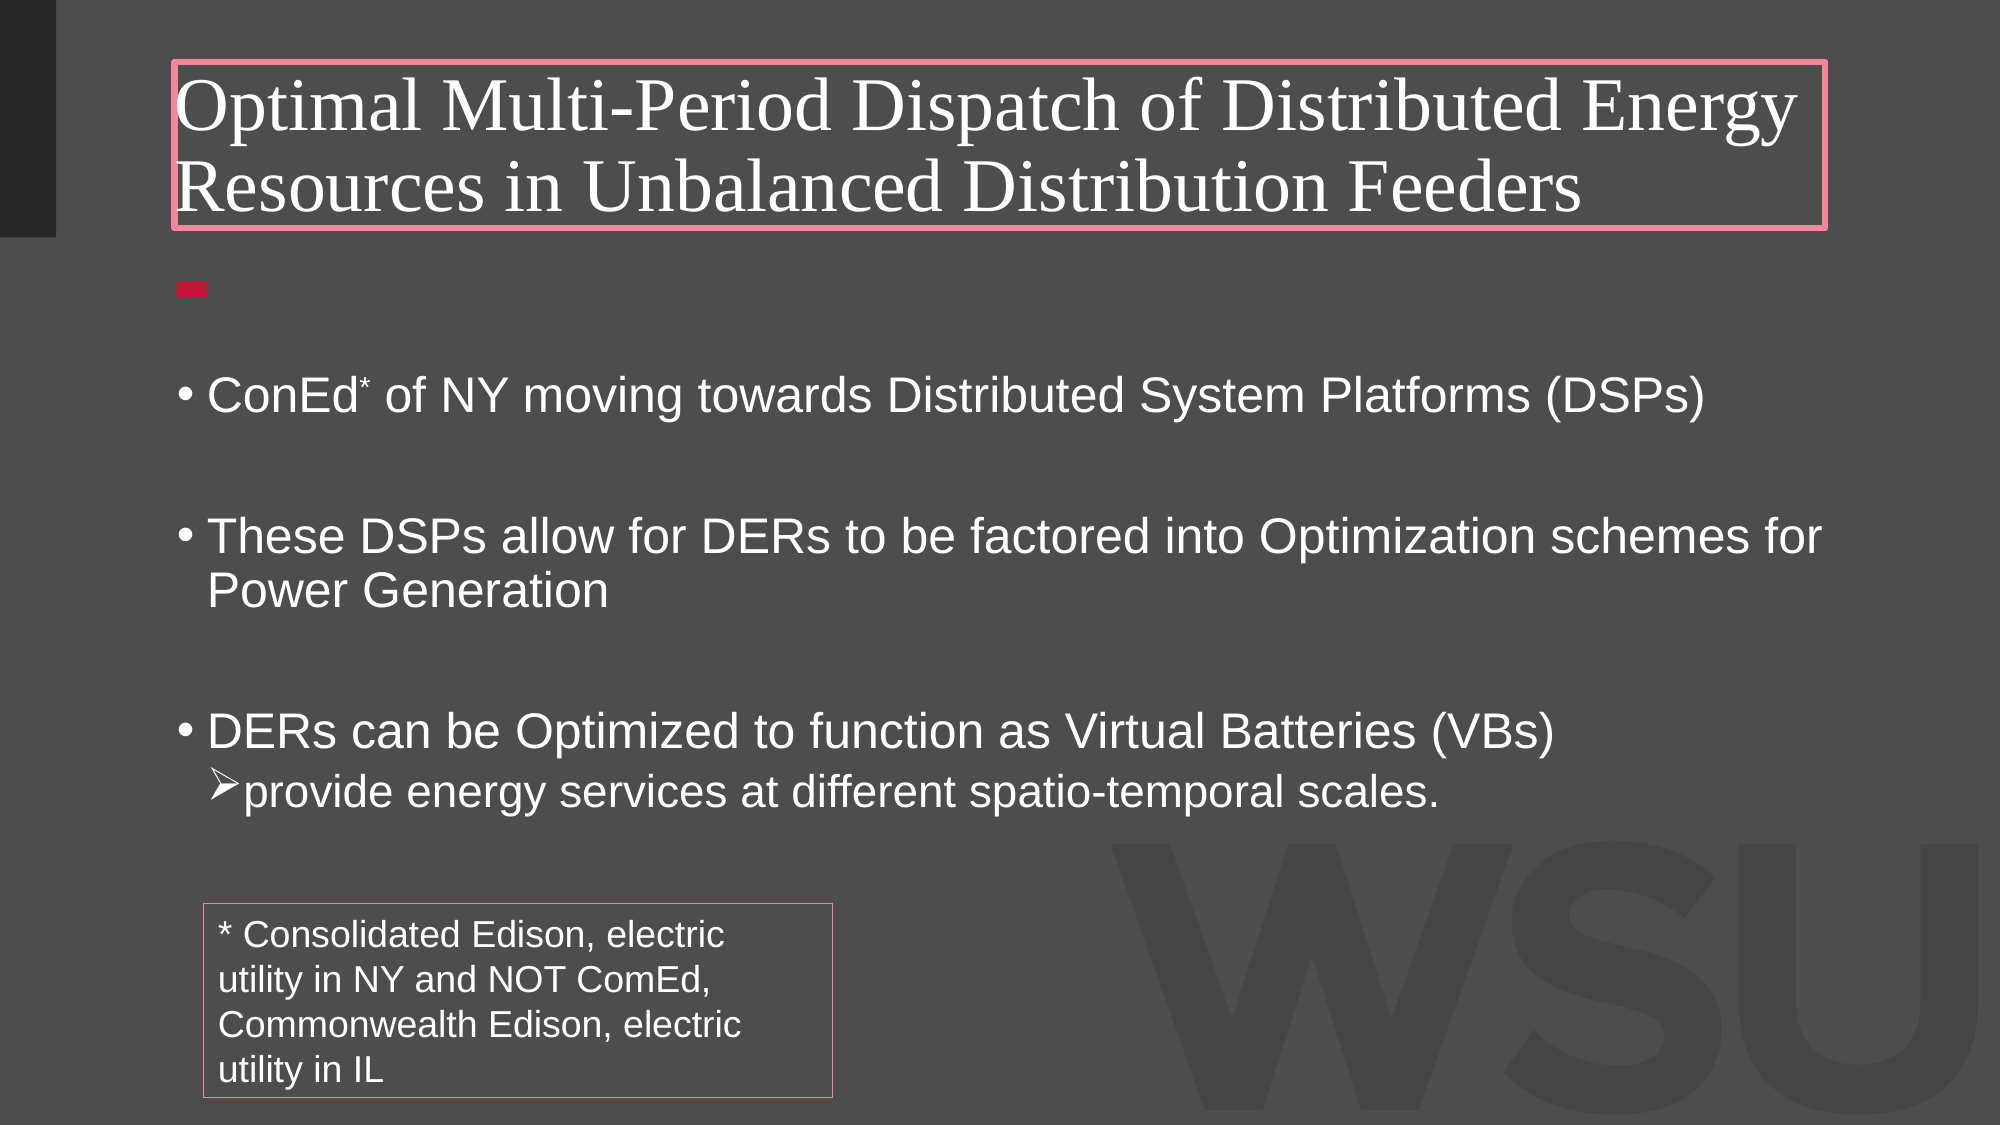

# Optimal Multi-Period Dispatch of Distributed Energy Resources in Unbalanced Distribution Feeders
ConEd* of NY moving towards Distributed System Platforms (DSPs)

These DSPs allow for DERs to be factored into Optimization schemes for Power Generation

DERs can be Optimized to function as Virtual Batteries (VBs)
provide energy services at different spatio-temporal scales.

* Consolidated Edison, electric utility in NY and NOT ComEd, Commonwealth Edison, electric utility in IL